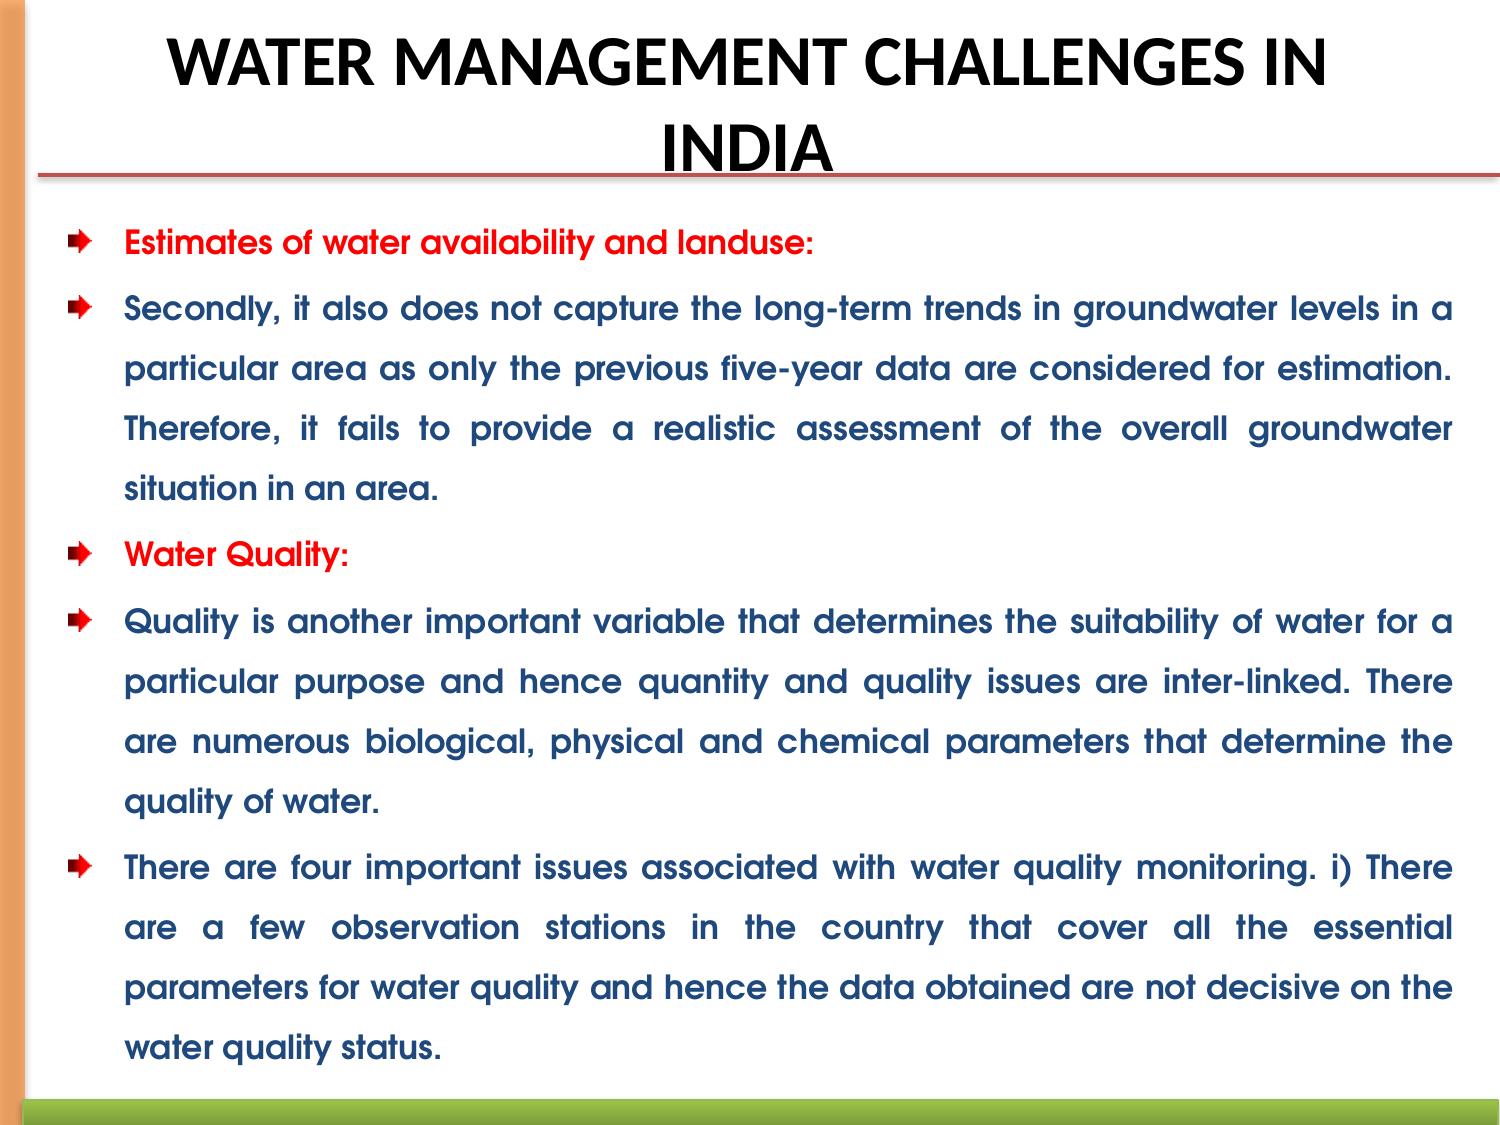

# WATER MANAGEMENT CHALLENGES IN INDIA
Estimates of water availability and landuse:
Secondly, it also does not capture the long-term trends in groundwater levels in a particular area as only the previous five-year data are considered for estimation. Therefore, it fails to provide a realistic assessment of the overall groundwater situation in an area.
Water Quality:
Quality is another important variable that determines the suitability of water for a particular purpose and hence quantity and quality issues are inter-linked. There are numerous biological, physical and chemical parameters that determine the quality of water.
There are four important issues associated with water quality monitoring. i) There are a few observation stations in the country that cover all the essential parameters for water quality and hence the data obtained are not decisive on the water quality status.